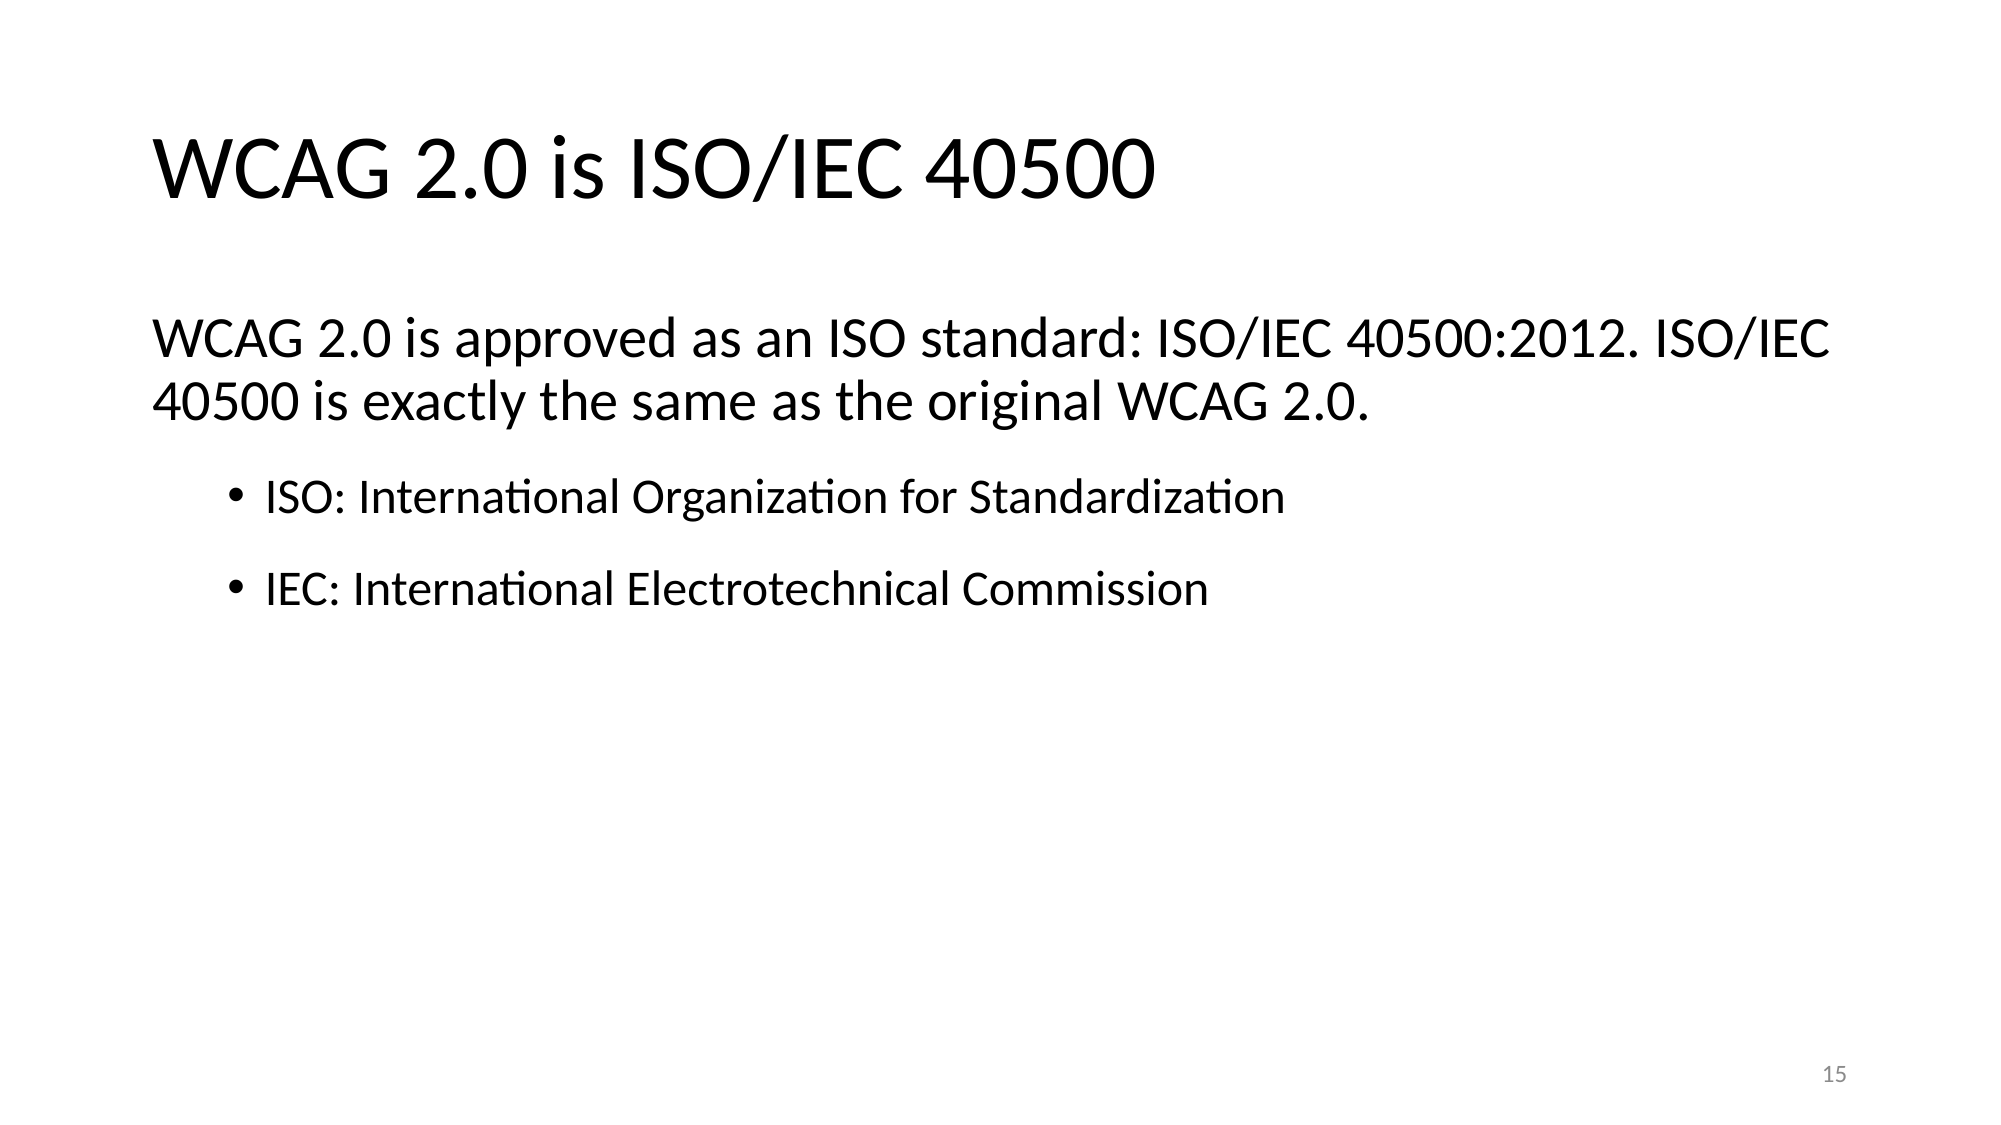

# WCAG 2.0 is ISO/IEC 40500
WCAG 2.0 is approved as an ISO standard: ISO/IEC 40500:2012. ISO/IEC 40500 is exactly the same as the original WCAG 2.0.
ISO: International Organization for Standardization
IEC: International Electrotechnical Commission
15